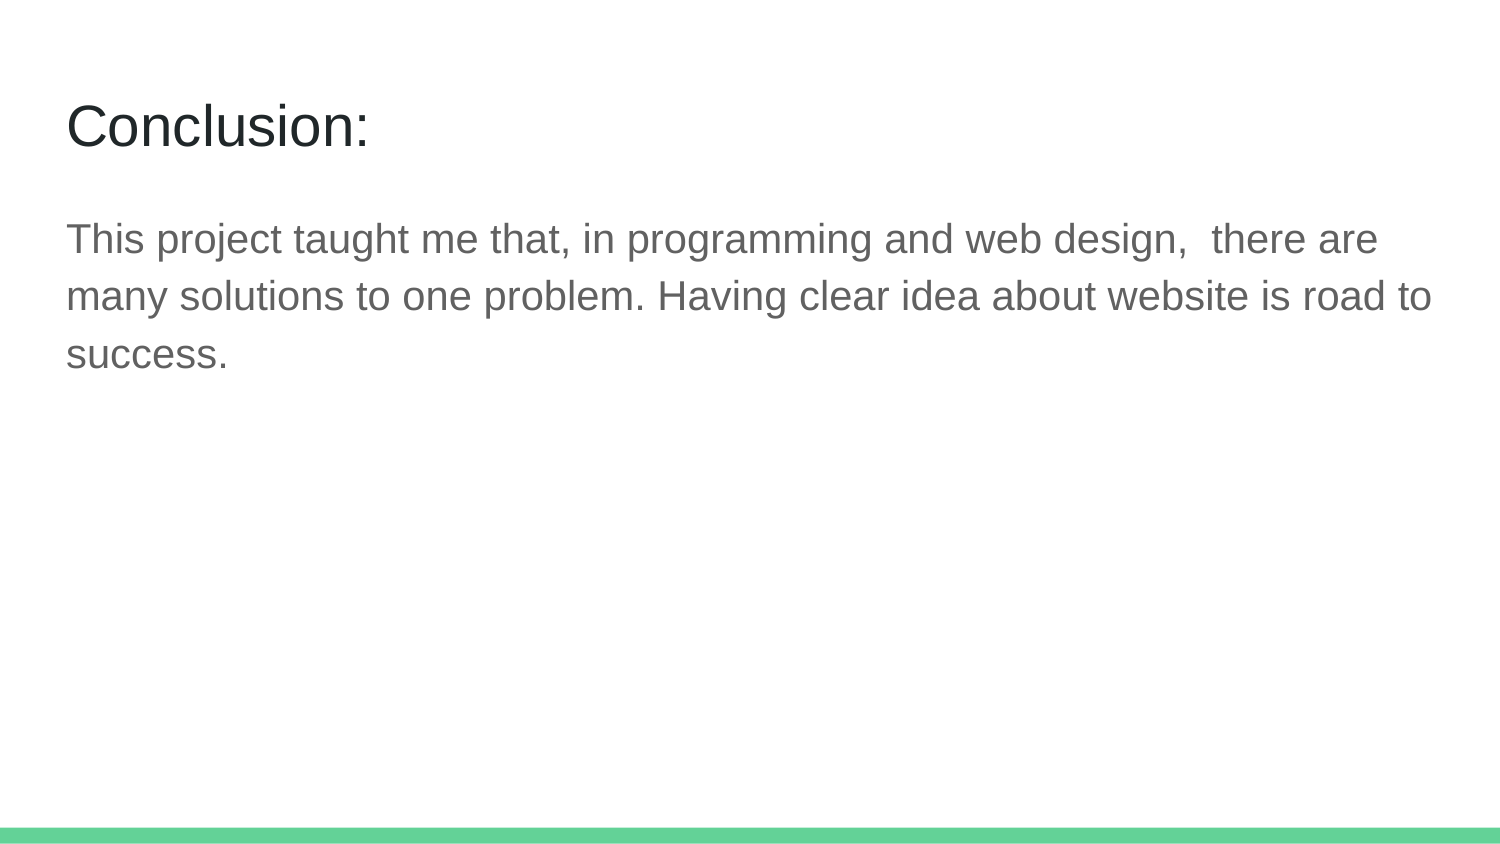

# Conclusion:
This project taught me that, in programming and web design,  there are many solutions to one problem. Having clear idea about website is road to success.